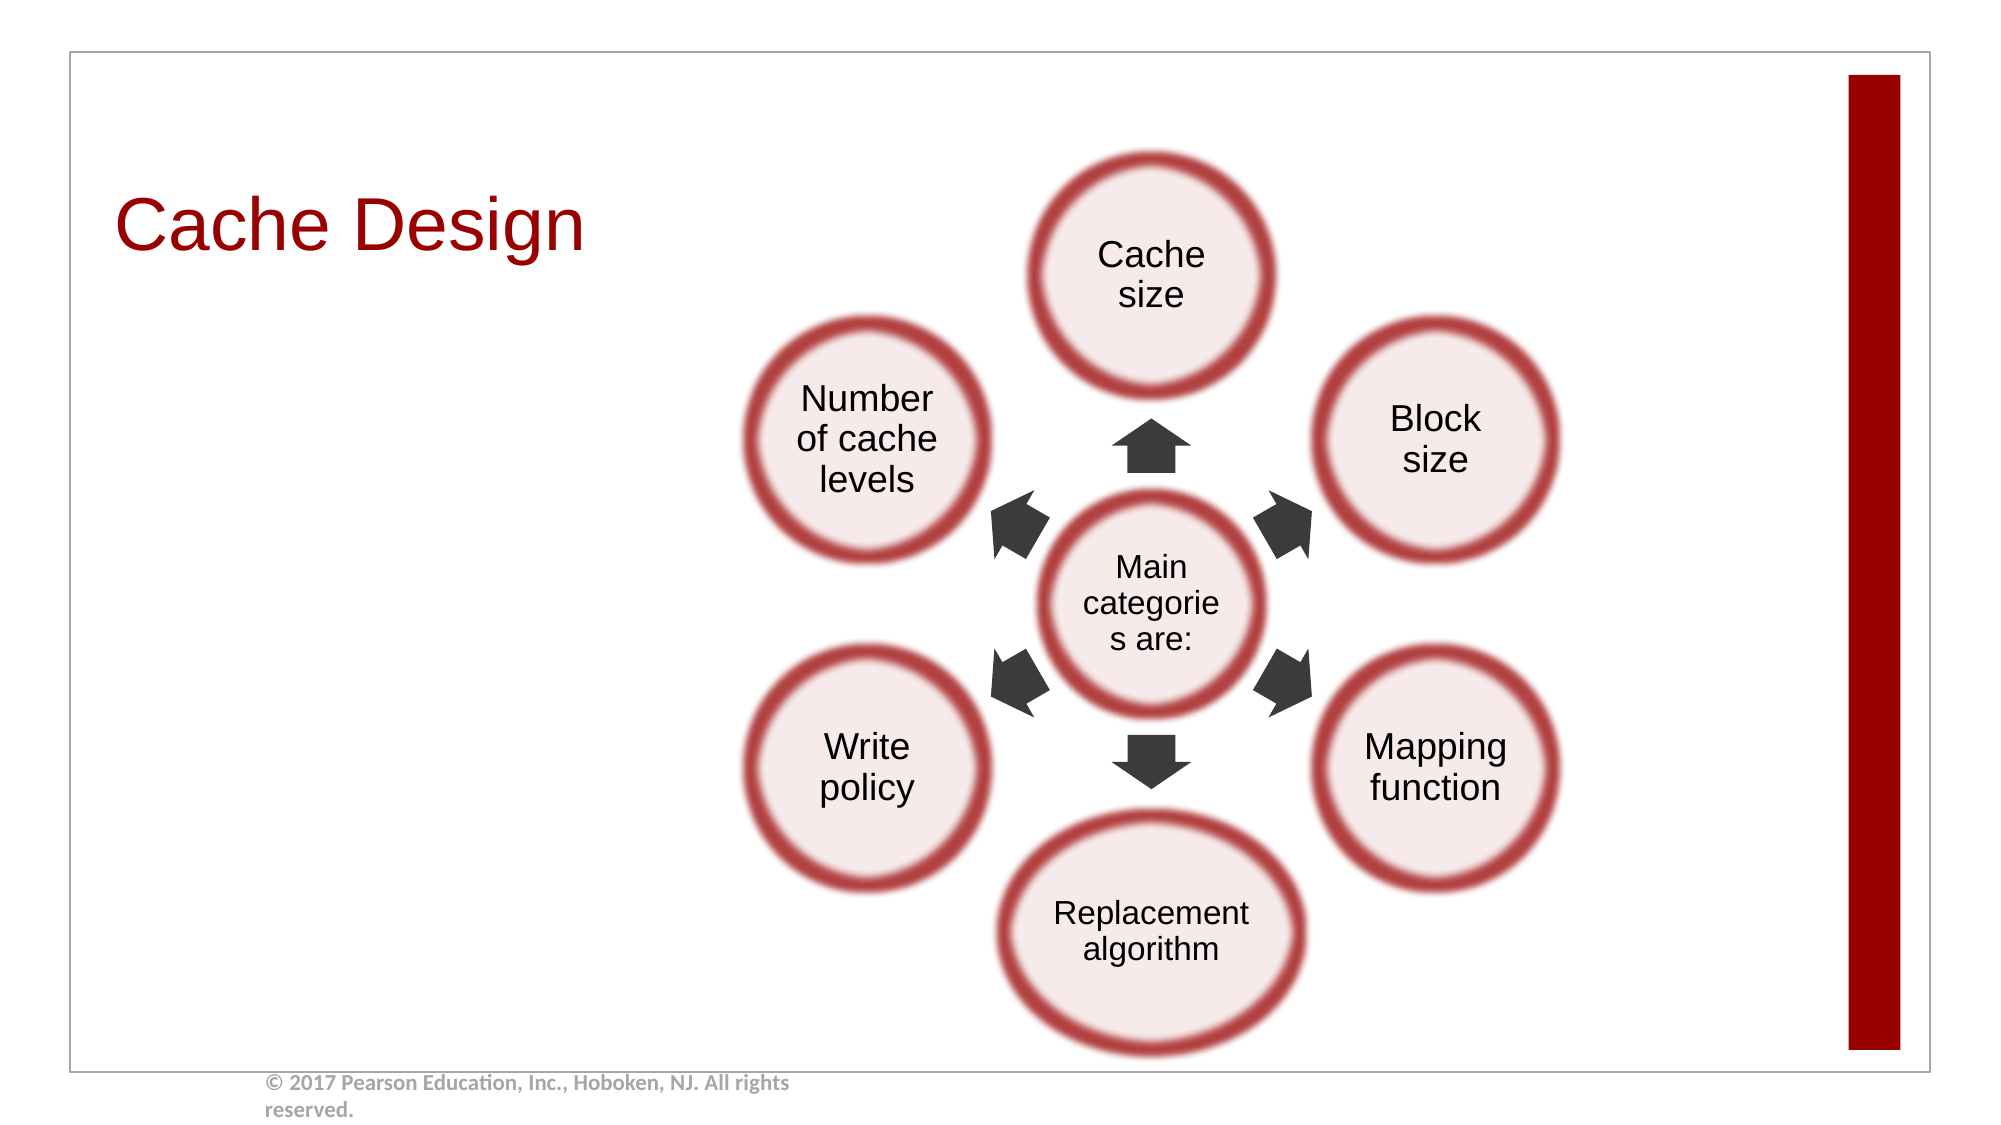

# Cache Design
Main categories are:

Cache size

Block size

Mapping function

Replacement algorithm

Write policy

Number of cache levels
© 2017 Pearson Education, Inc., Hoboken, NJ. All rights reserved.